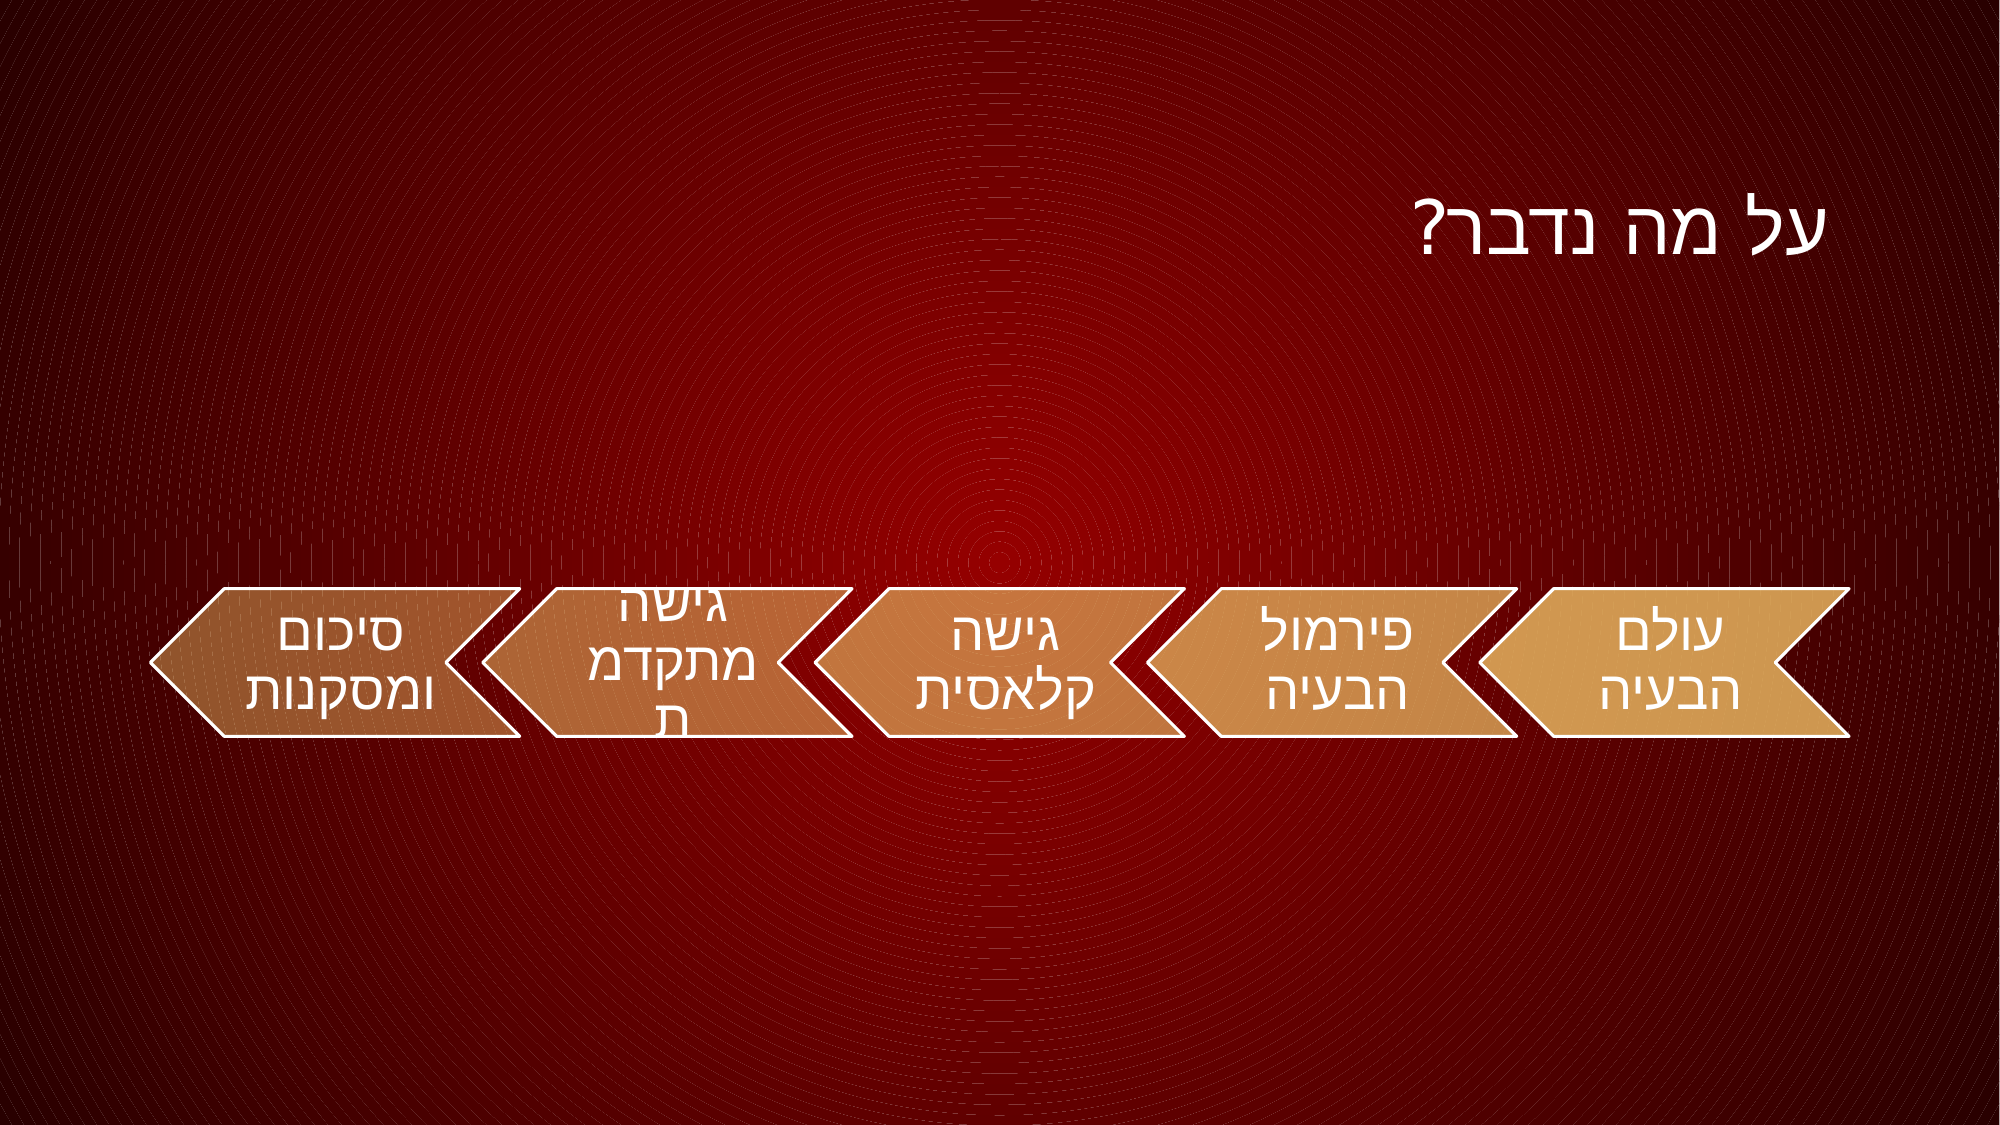

# על מה נדבר?
עולם הבעיה
פירמול הבעיה
גישה קלאסית
גישה מתקדמת
סיכום ומסקנות